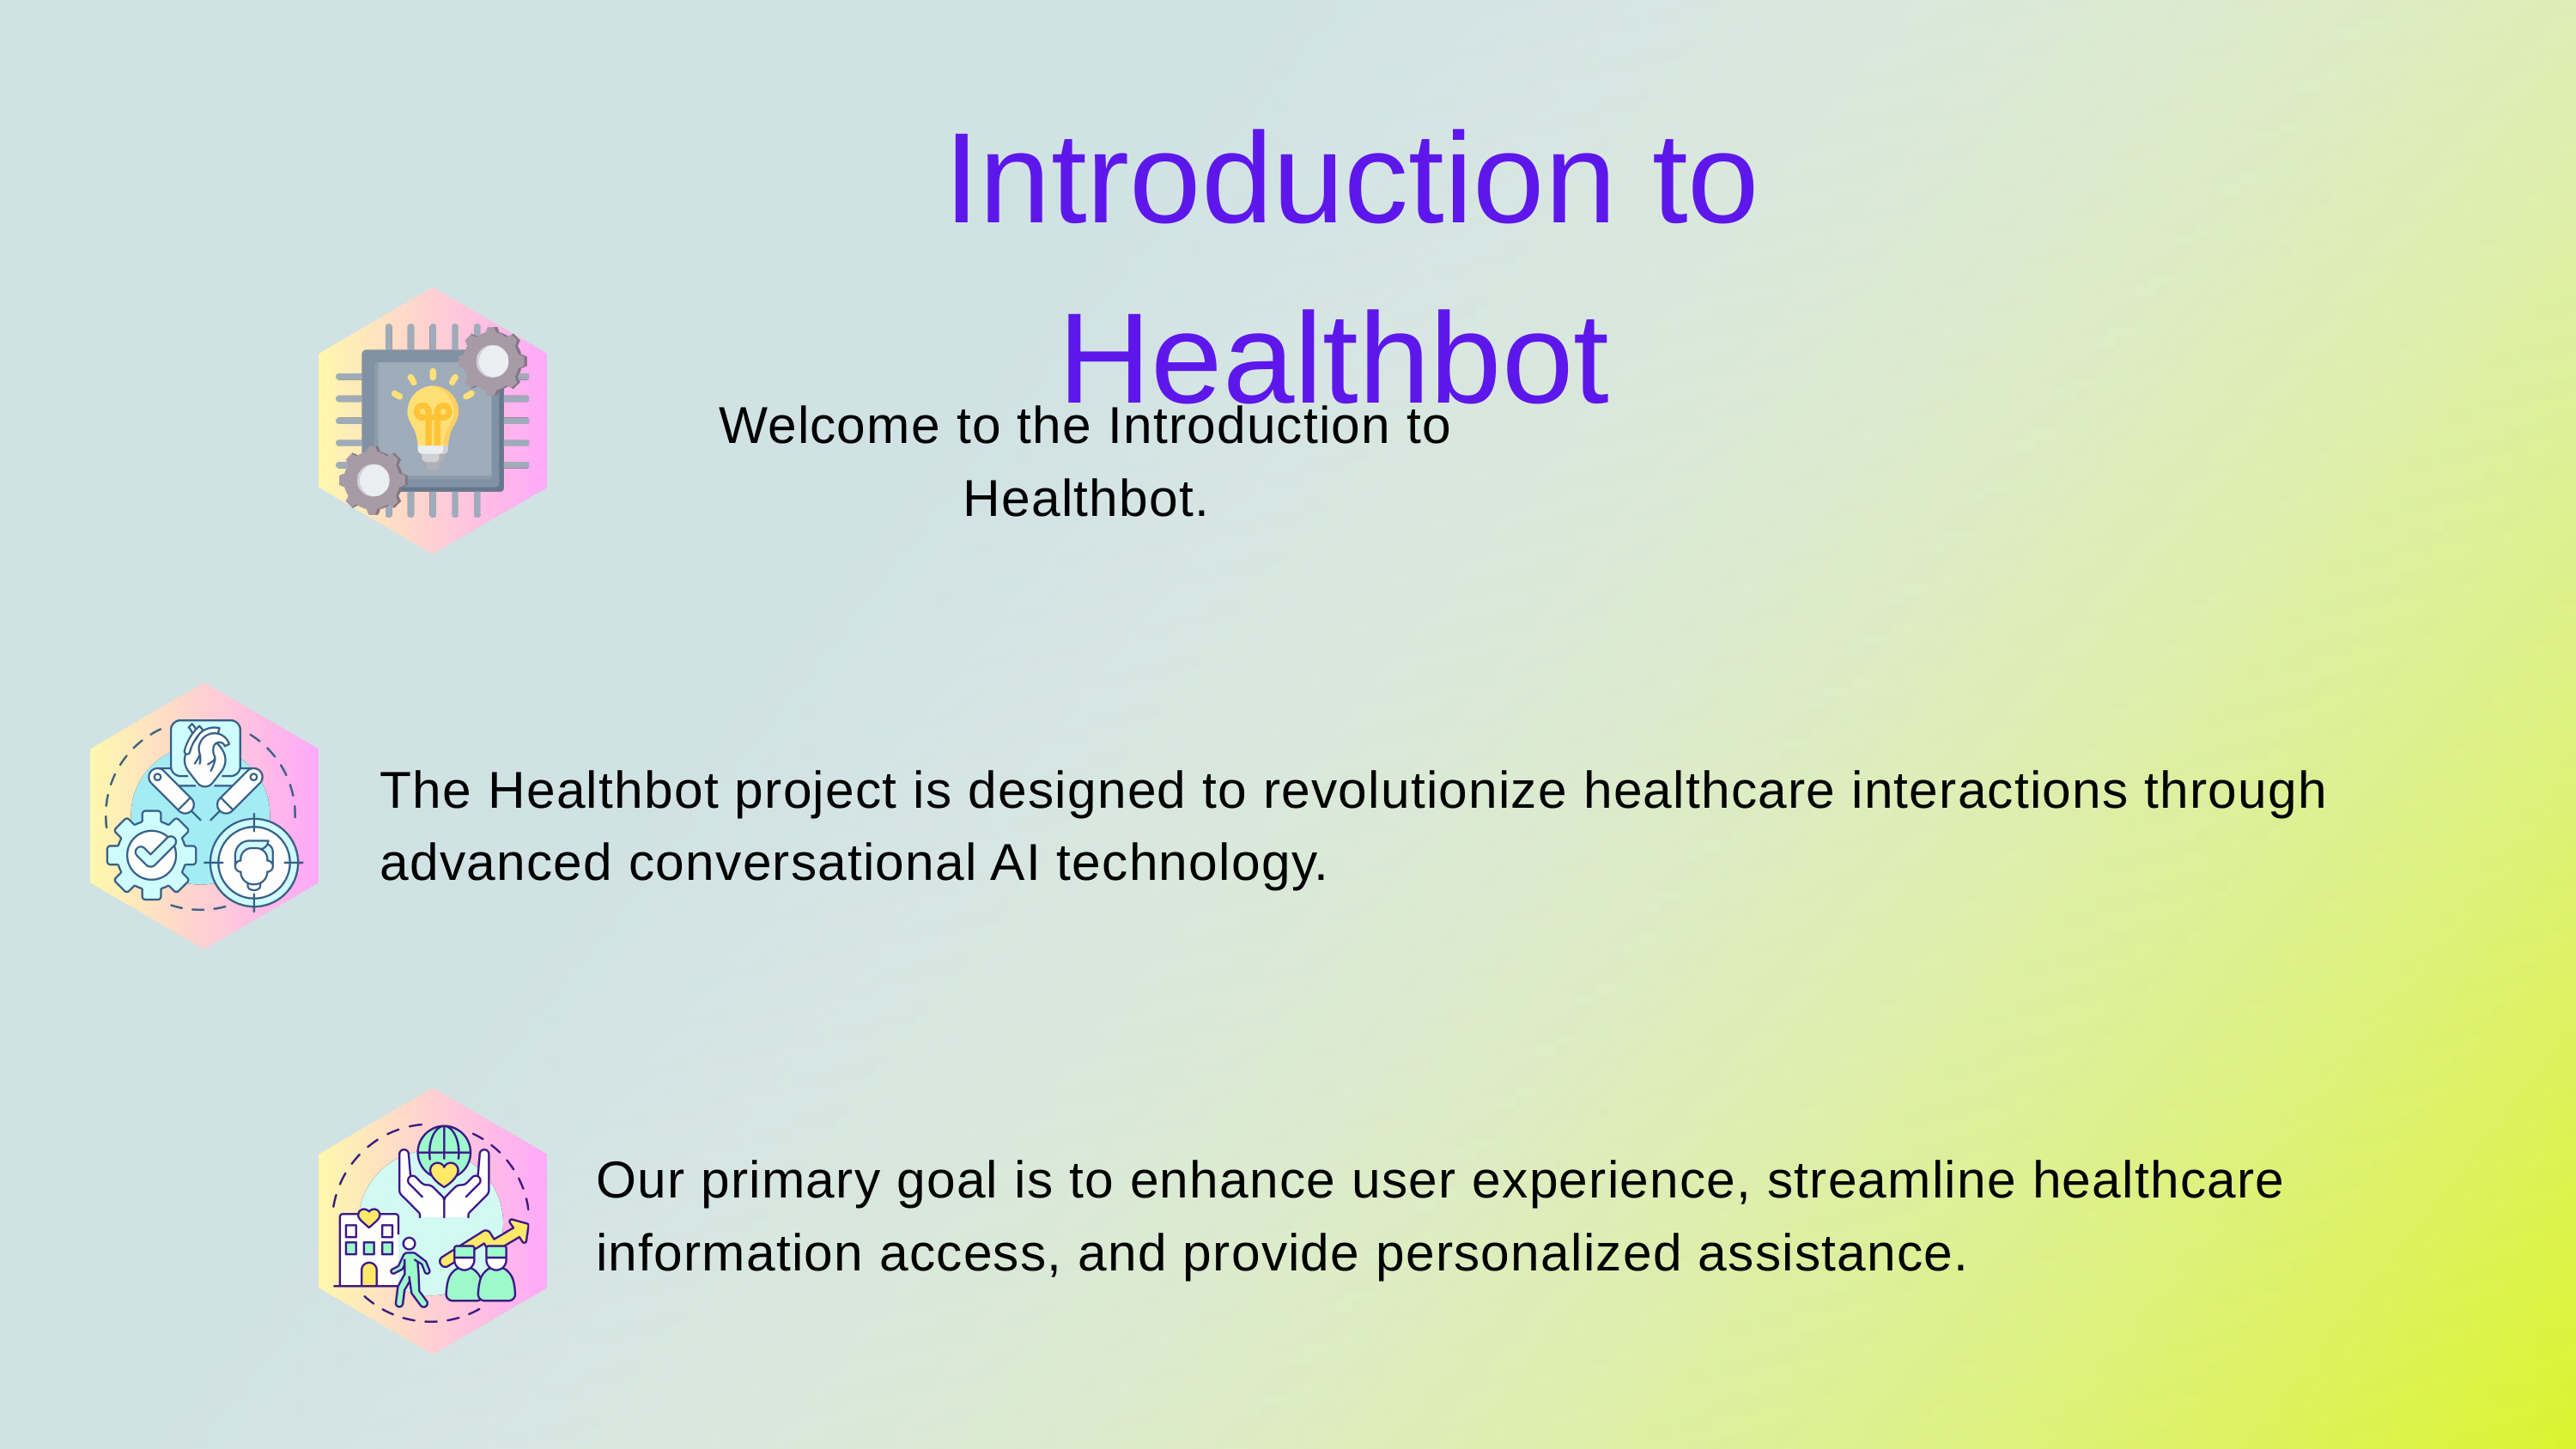

Introduction to Healthbot

Welcome to the Introduction to Healthbot.

The Healthbot project is designed to revolutionize healthcare interactions through advanced conversational AI technology.

Our primary goal is to enhance user experience, streamline healthcare information access, and provide personalized assistance.